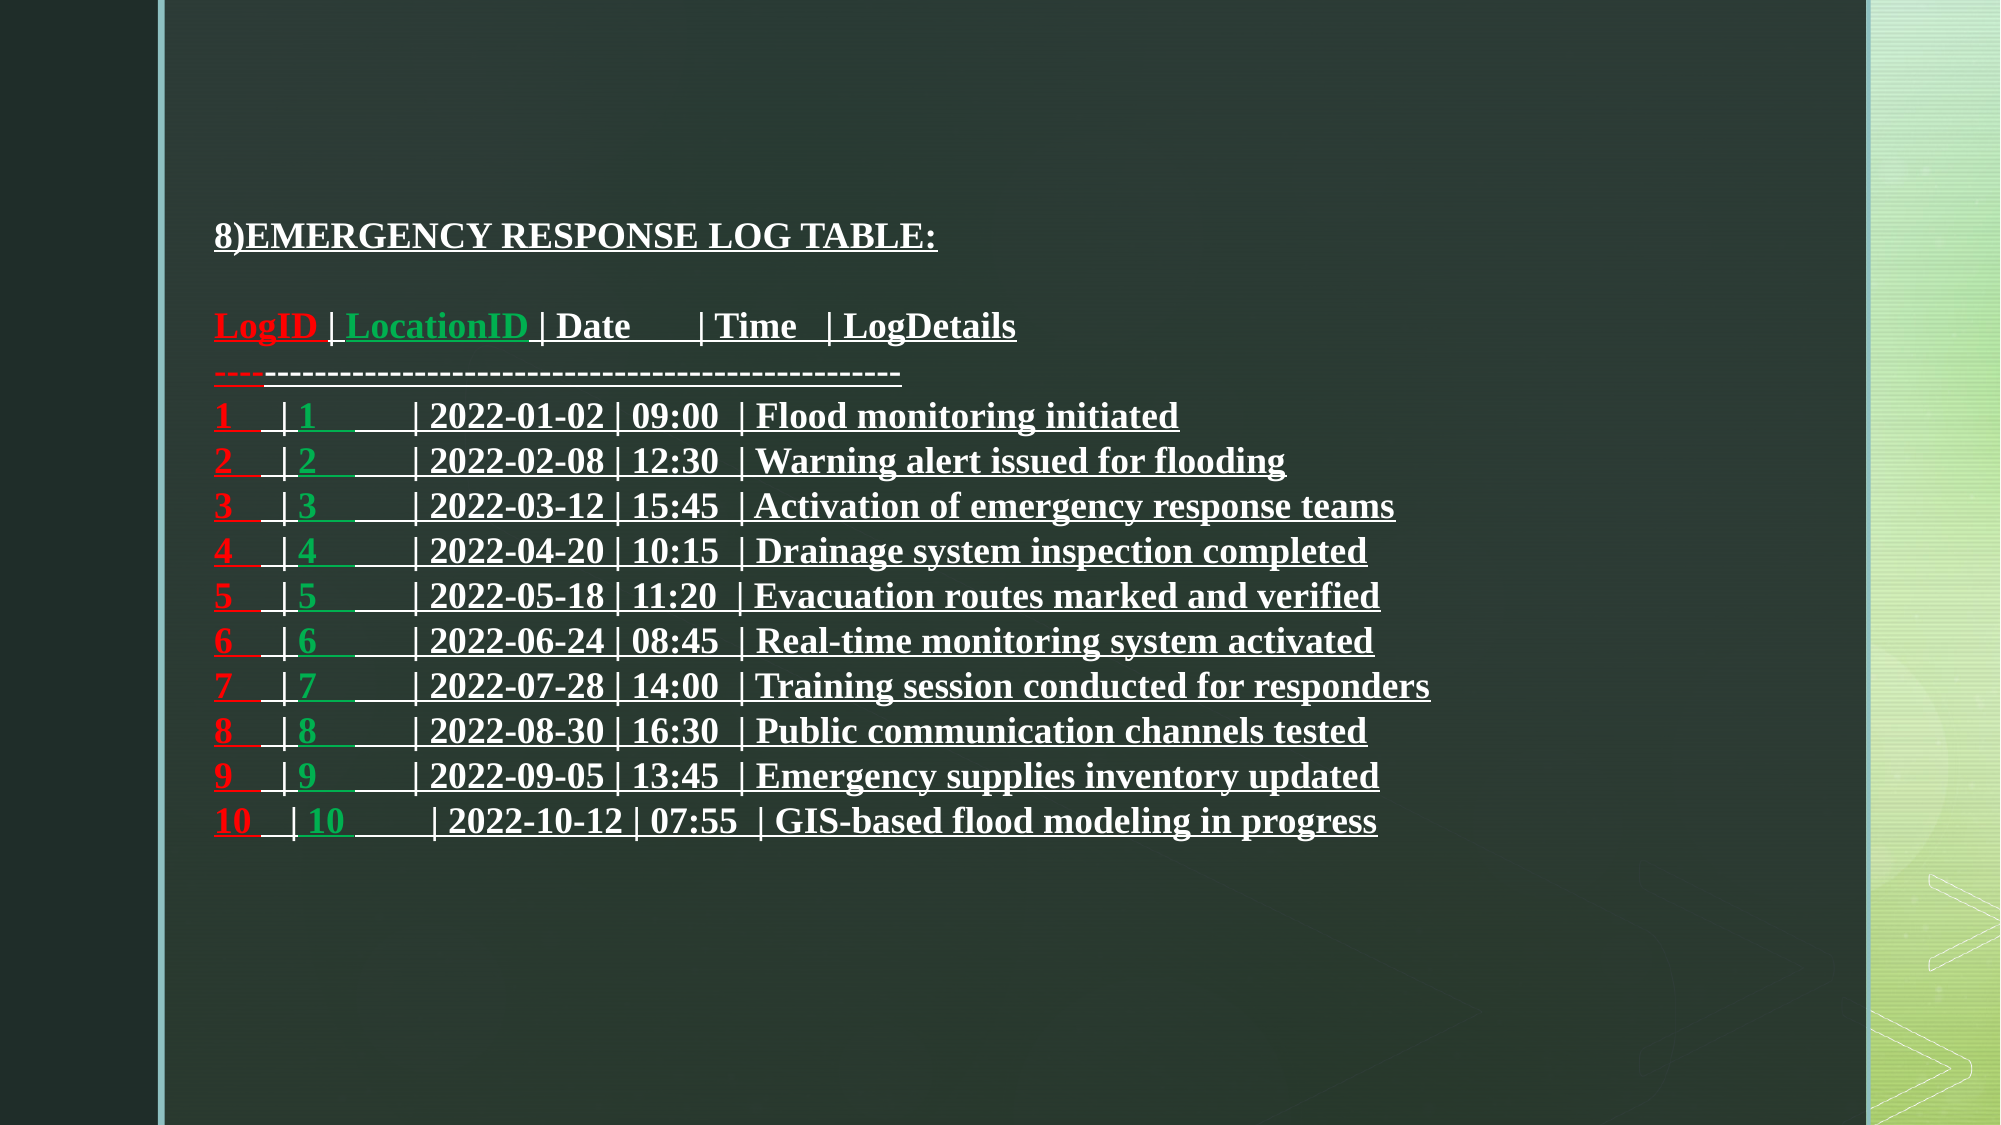

8)EMERGENCY RESPONSE LOG TABLE:

LogID | LocationID | Date       | Time   | LogDetails
-------------------------------------------------------
1     | 1          | 2022-01-02 | 09:00  | Flood monitoring initiated
2     | 2          | 2022-02-08 | 12:30  | Warning alert issued for flooding
3     | 3          | 2022-03-12 | 15:45  | Activation of emergency response teams
4     | 4          | 2022-04-20 | 10:15  | Drainage system inspection completed
5     | 5          | 2022-05-18 | 11:20  | Evacuation routes marked and verified
6     | 6          | 2022-06-24 | 08:45  | Real-time monitoring system activated
7     | 7          | 2022-07-28 | 14:00  | Training session conducted for responders
8     | 8          | 2022-08-30 | 16:30  | Public communication channels tested
9     | 9          | 2022-09-05 | 13:45  | Emergency supplies inventory updated
10    | 10         | 2022-10-12 | 07:55  | GIS-based flood modeling in progress